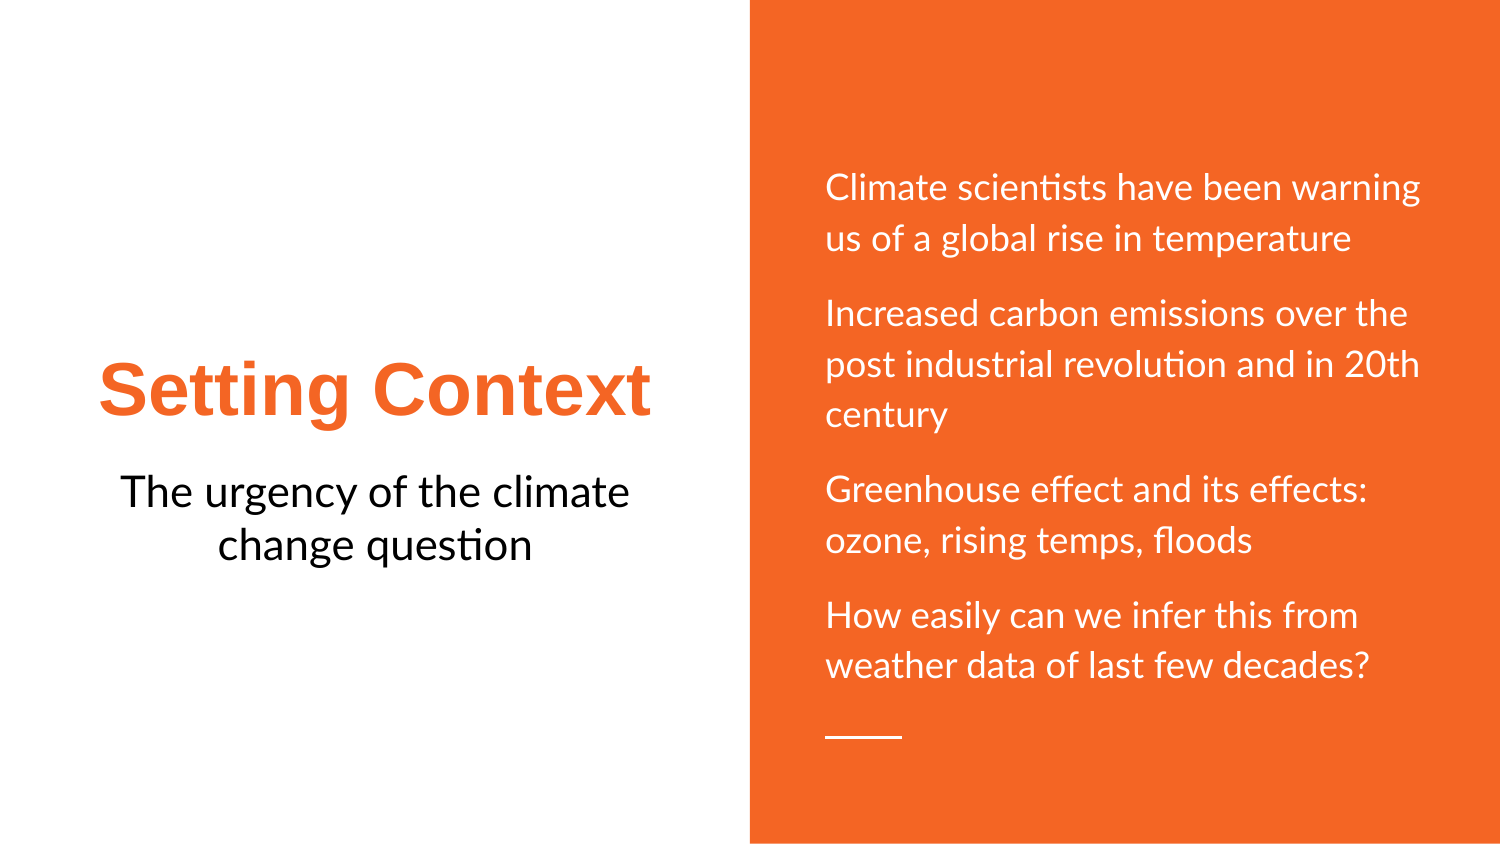

Climate scientists have been warning us of a global rise in temperature
Increased carbon emissions over the post industrial revolution and in 20th century
Greenhouse effect and its effects: ozone, rising temps, floods
How easily can we infer this from weather data of last few decades?
# Setting Context
The urgency of the climate change question